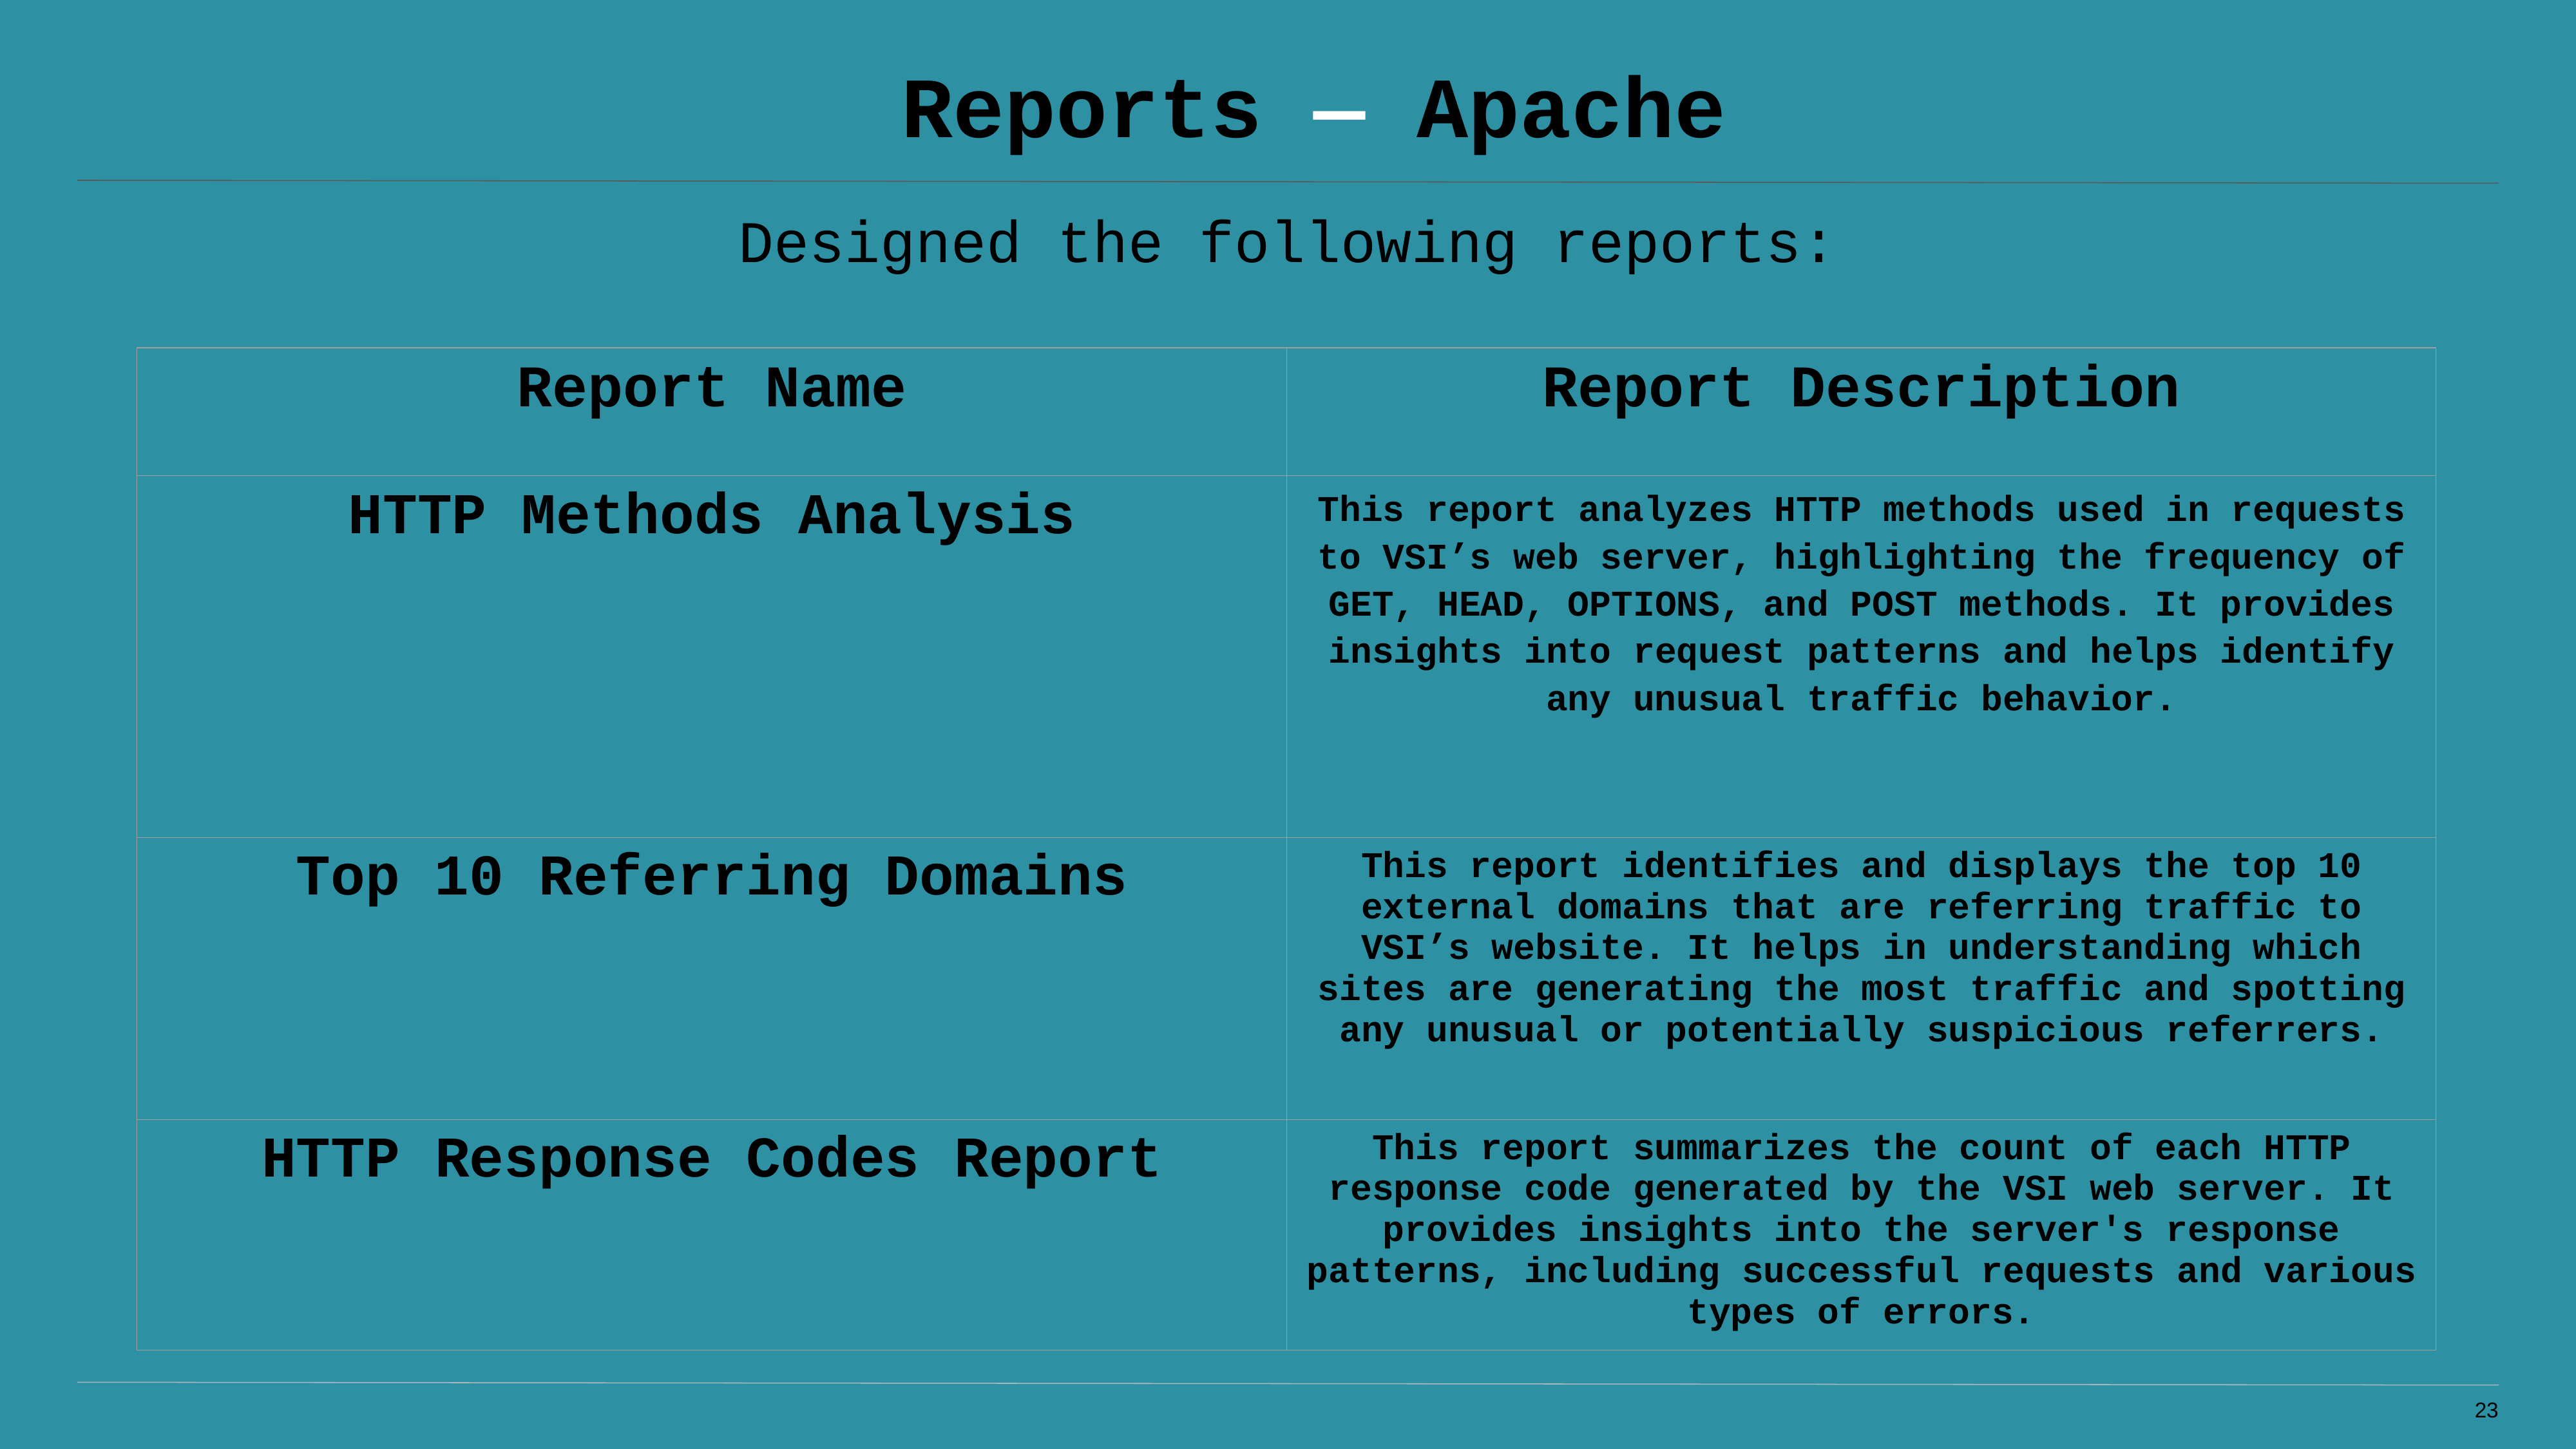

# Reports — Apache
Designed the following reports:

| Report Name | Report Description |
| --- | --- |
| HTTP Methods Analysis | This report analyzes HTTP methods used in requests to VSI’s web server, highlighting the frequency of GET, HEAD, OPTIONS, and POST methods. It provides insights into request patterns and helps identify any unusual traffic behavior. |
| Top 10 Referring Domains | This report identifies and displays the top 10 external domains that are referring traffic to VSI’s website. It helps in understanding which sites are generating the most traffic and spotting any unusual or potentially suspicious referrers. |
| HTTP Response Codes Report | This report summarizes the count of each HTTP response code generated by the VSI web server. It provides insights into the server's response patterns, including successful requests and various types of errors. |
23